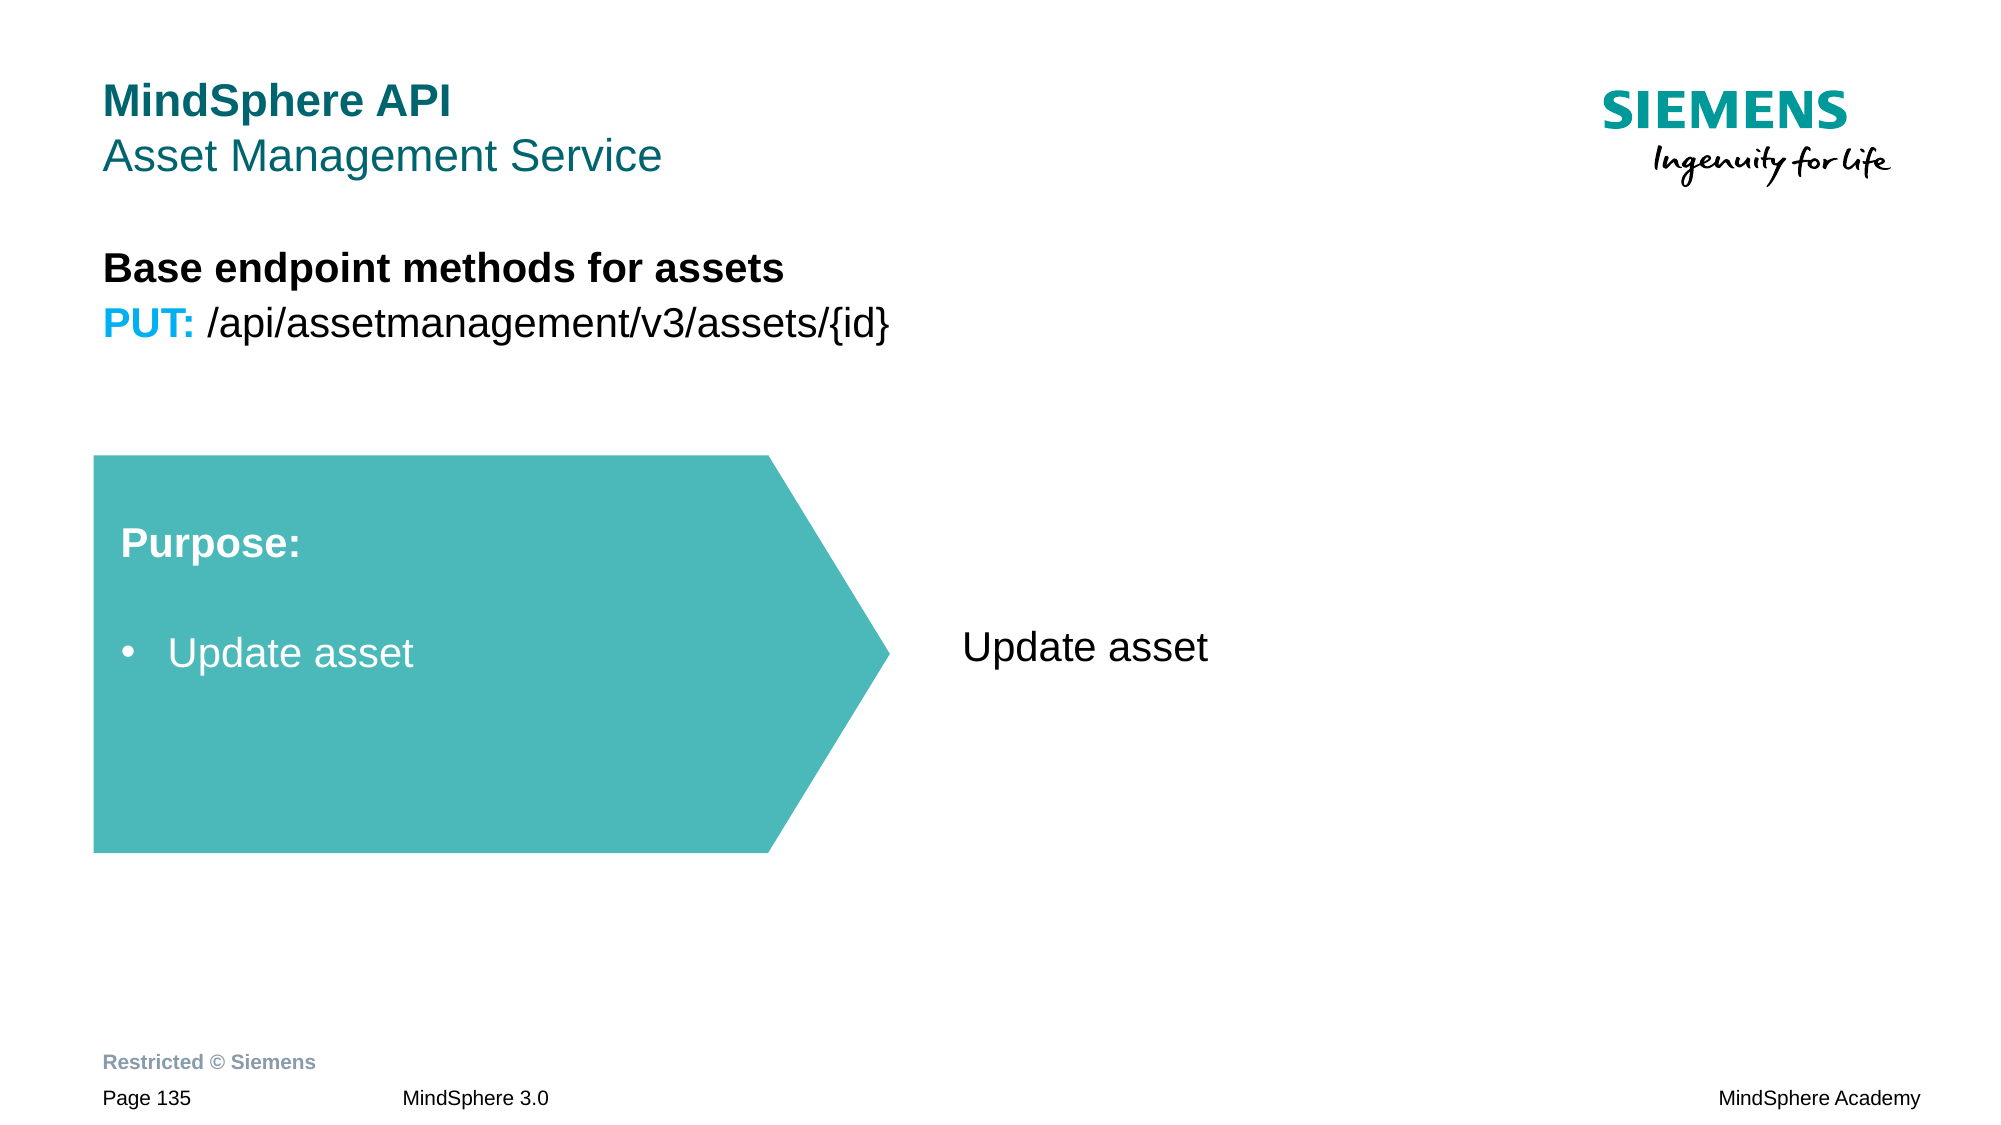

# MindSphere API Asset Management Service
Base endpoint methods for assets
PUT: /api/assetmanagement/v3/assets/{id}

Purpose:

Update asset

Update asset